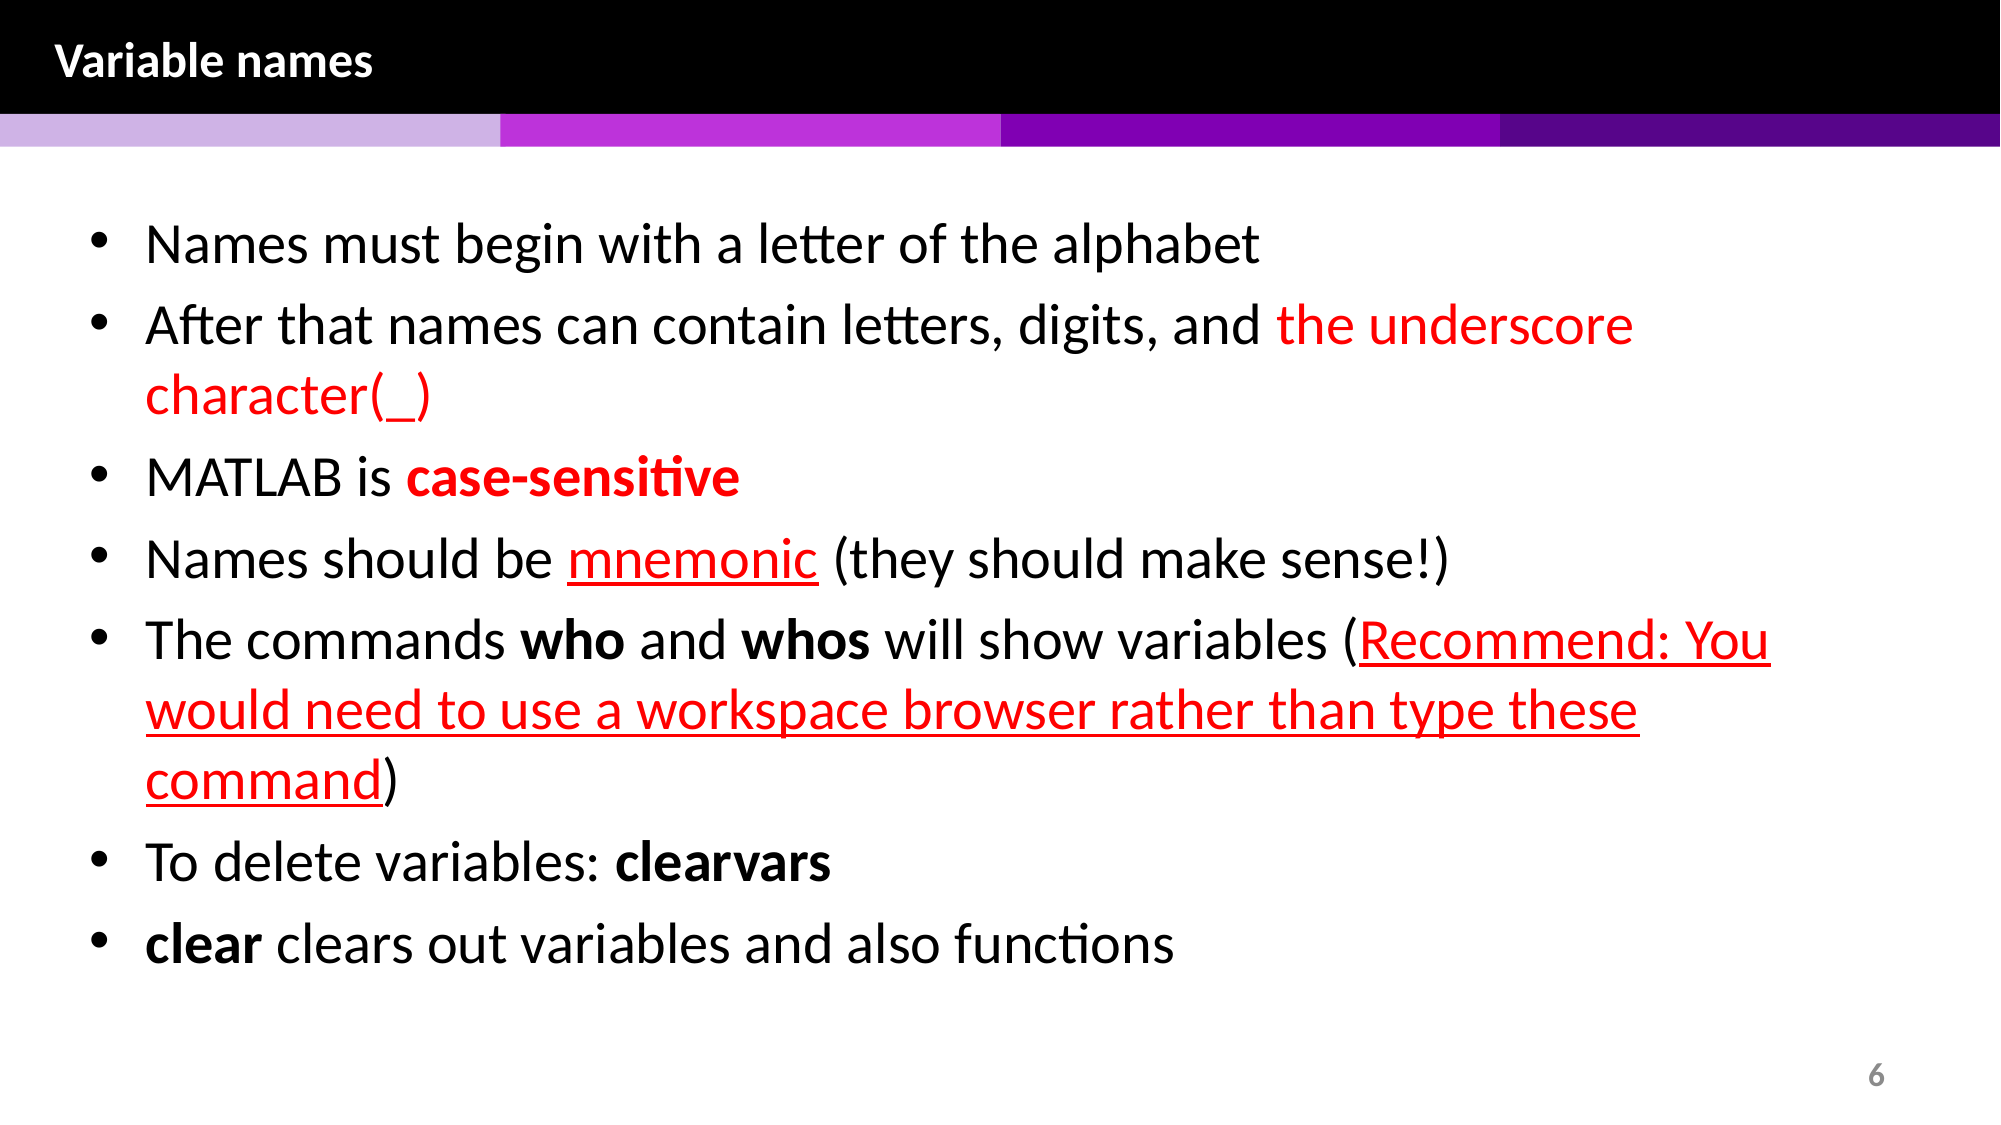

Variable names
Names must begin with a letter of the alphabet
After that names can contain letters, digits, and the underscore character(_)
MATLAB is case-sensitive
Names should be mnemonic (they should make sense!)
The commands who and whos will show variables (Recommend: You would need to use a workspace browser rather than type these command)
To delete variables: clearvars
clear clears out variables and also functions